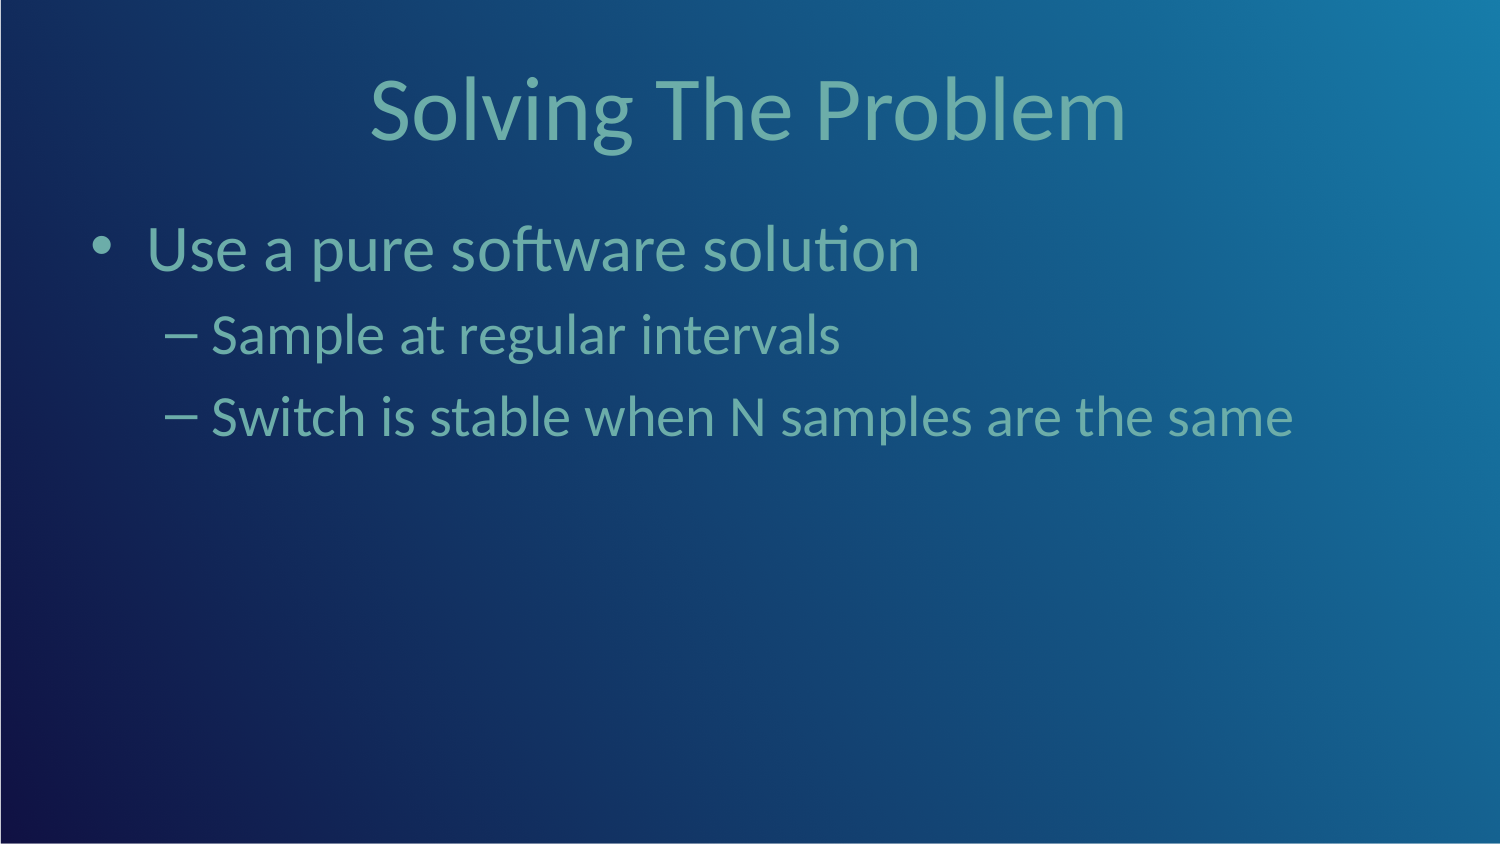

# Solving The Problem
Use a pure software solution
Sample at regular intervals
Switch is stable when N samples are the same